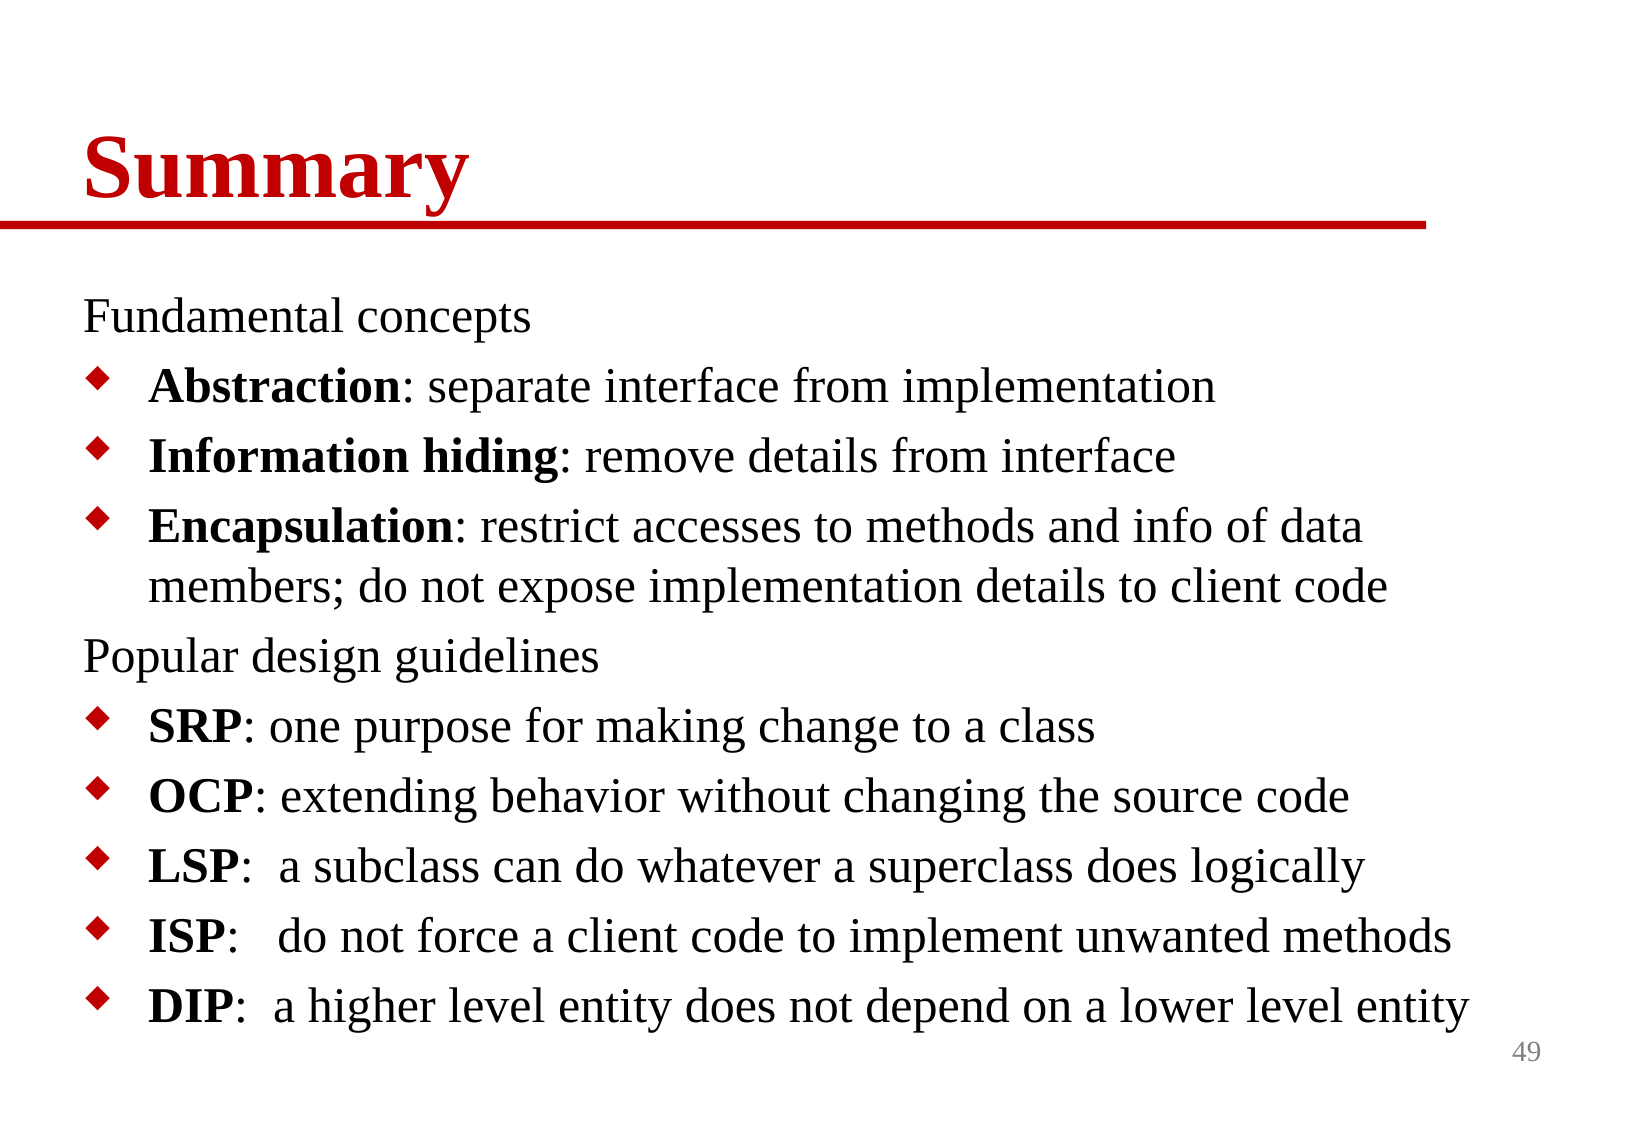

# Summary
Fundamental concepts
Abstraction: separate interface from implementation
Information hiding: remove details from interface
Encapsulation: restrict accesses to methods and info of data members; do not expose implementation details to client code
Popular design guidelines
SRP: one purpose for making change to a class
OCP: extending behavior without changing the source code
LSP:  a subclass can do whatever a superclass does logically
ISP:   do not force a client code to implement unwanted methods
DIP:  a higher level entity does not depend on a lower level entity

49